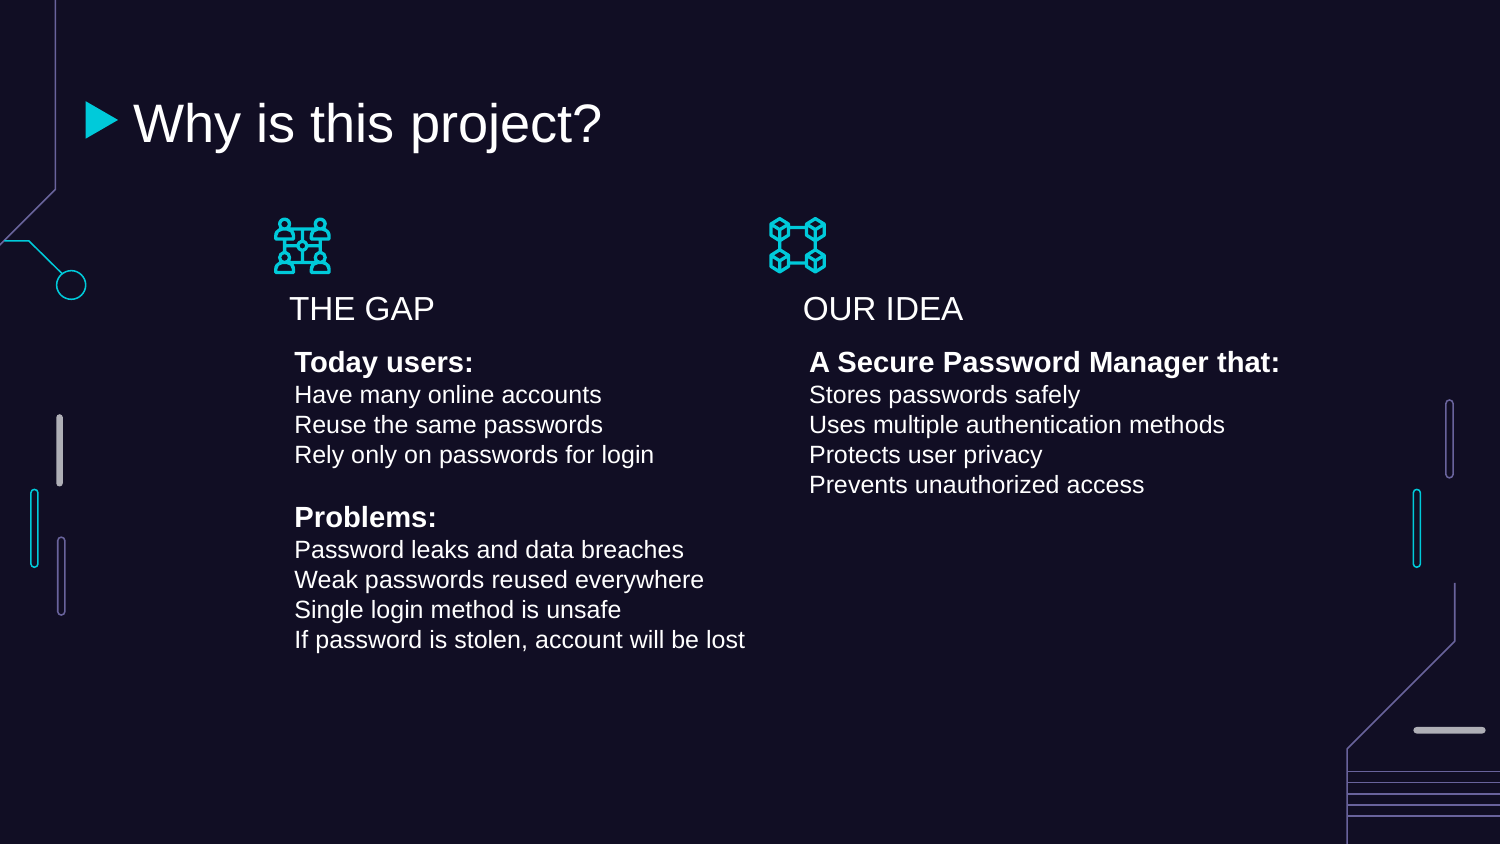

# Why is this project?

THE GAP
OUR IDEA
Today users:
Have many online accounts
Reuse the same passwords
Rely only on passwords for login

Problems:
Password leaks and data breaches
Weak passwords reused everywhere
Single login method is unsafe
If password is stolen, account will be lost

A Secure Password Manager that:
Stores passwords safely
Uses multiple authentication methods
Protects user privacy
Prevents unauthorized access